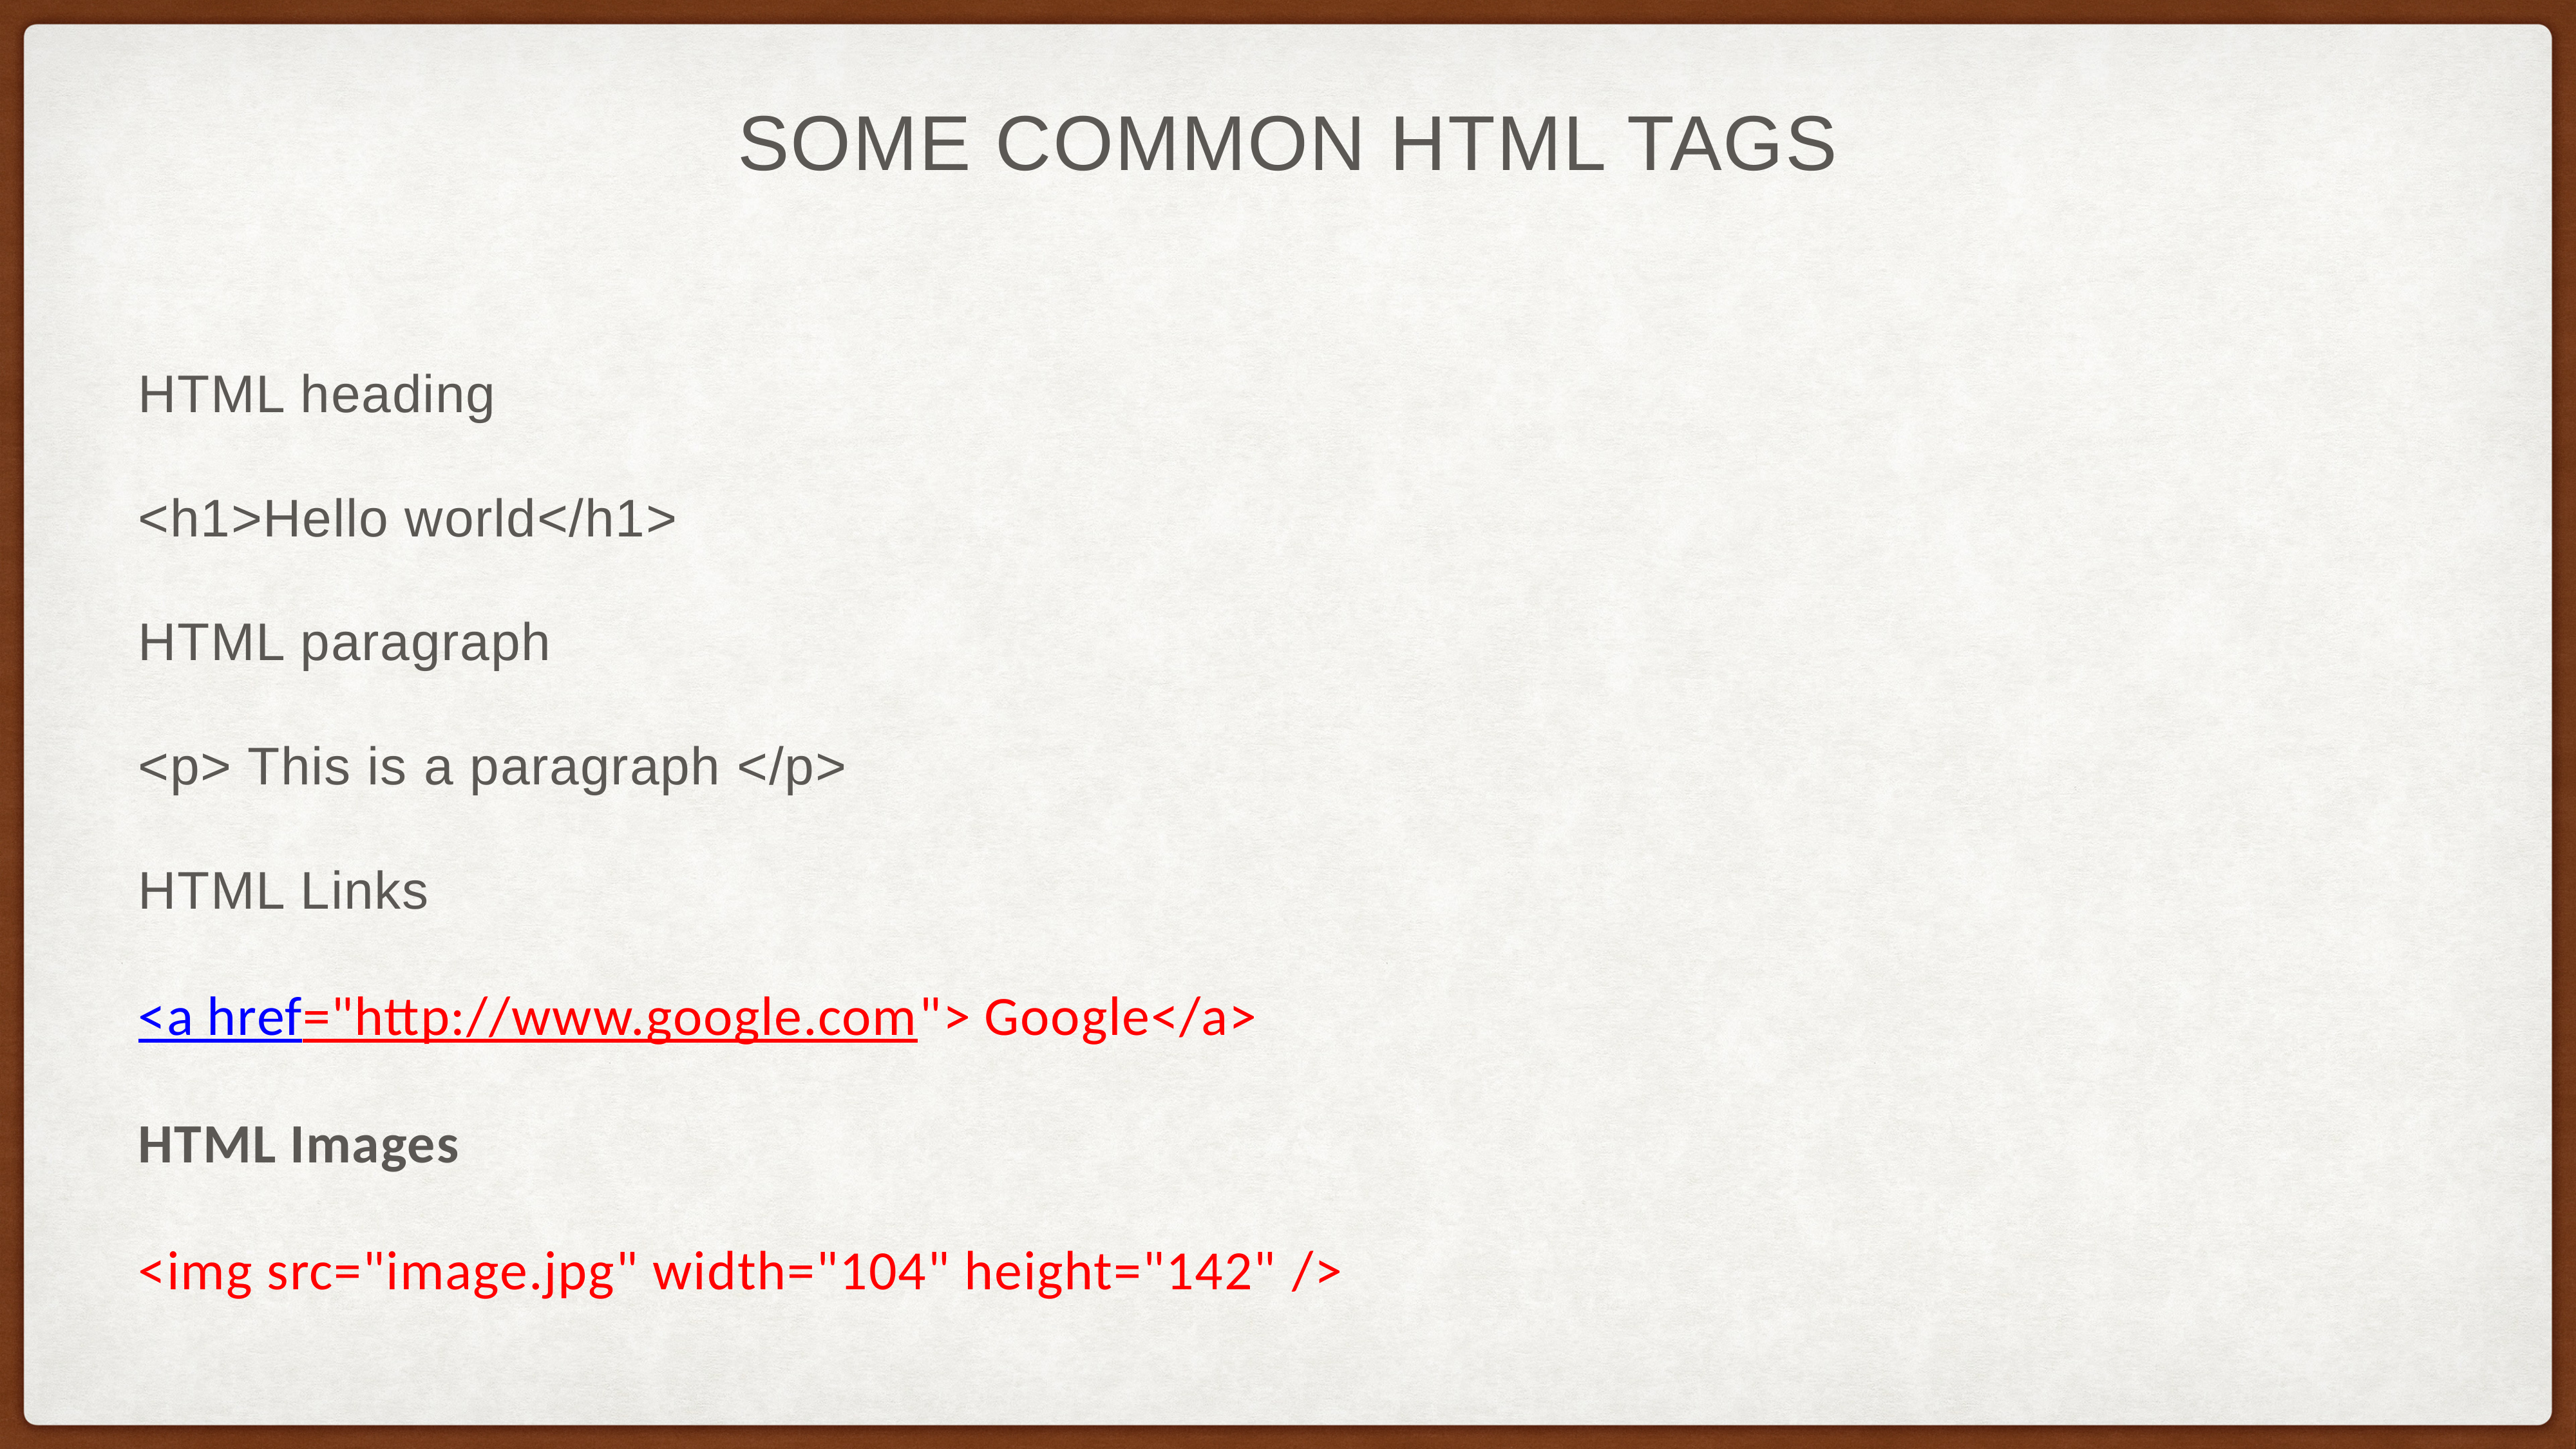

# Some Common HTML tags
HTML heading
<h1>Hello world</h1>
HTML paragraph
<p> This is a paragraph </p>
HTML Links
<a href="http://www.google.com"> Google</a>
HTML Images
<img src="image.jpg" width="104" height="142" />